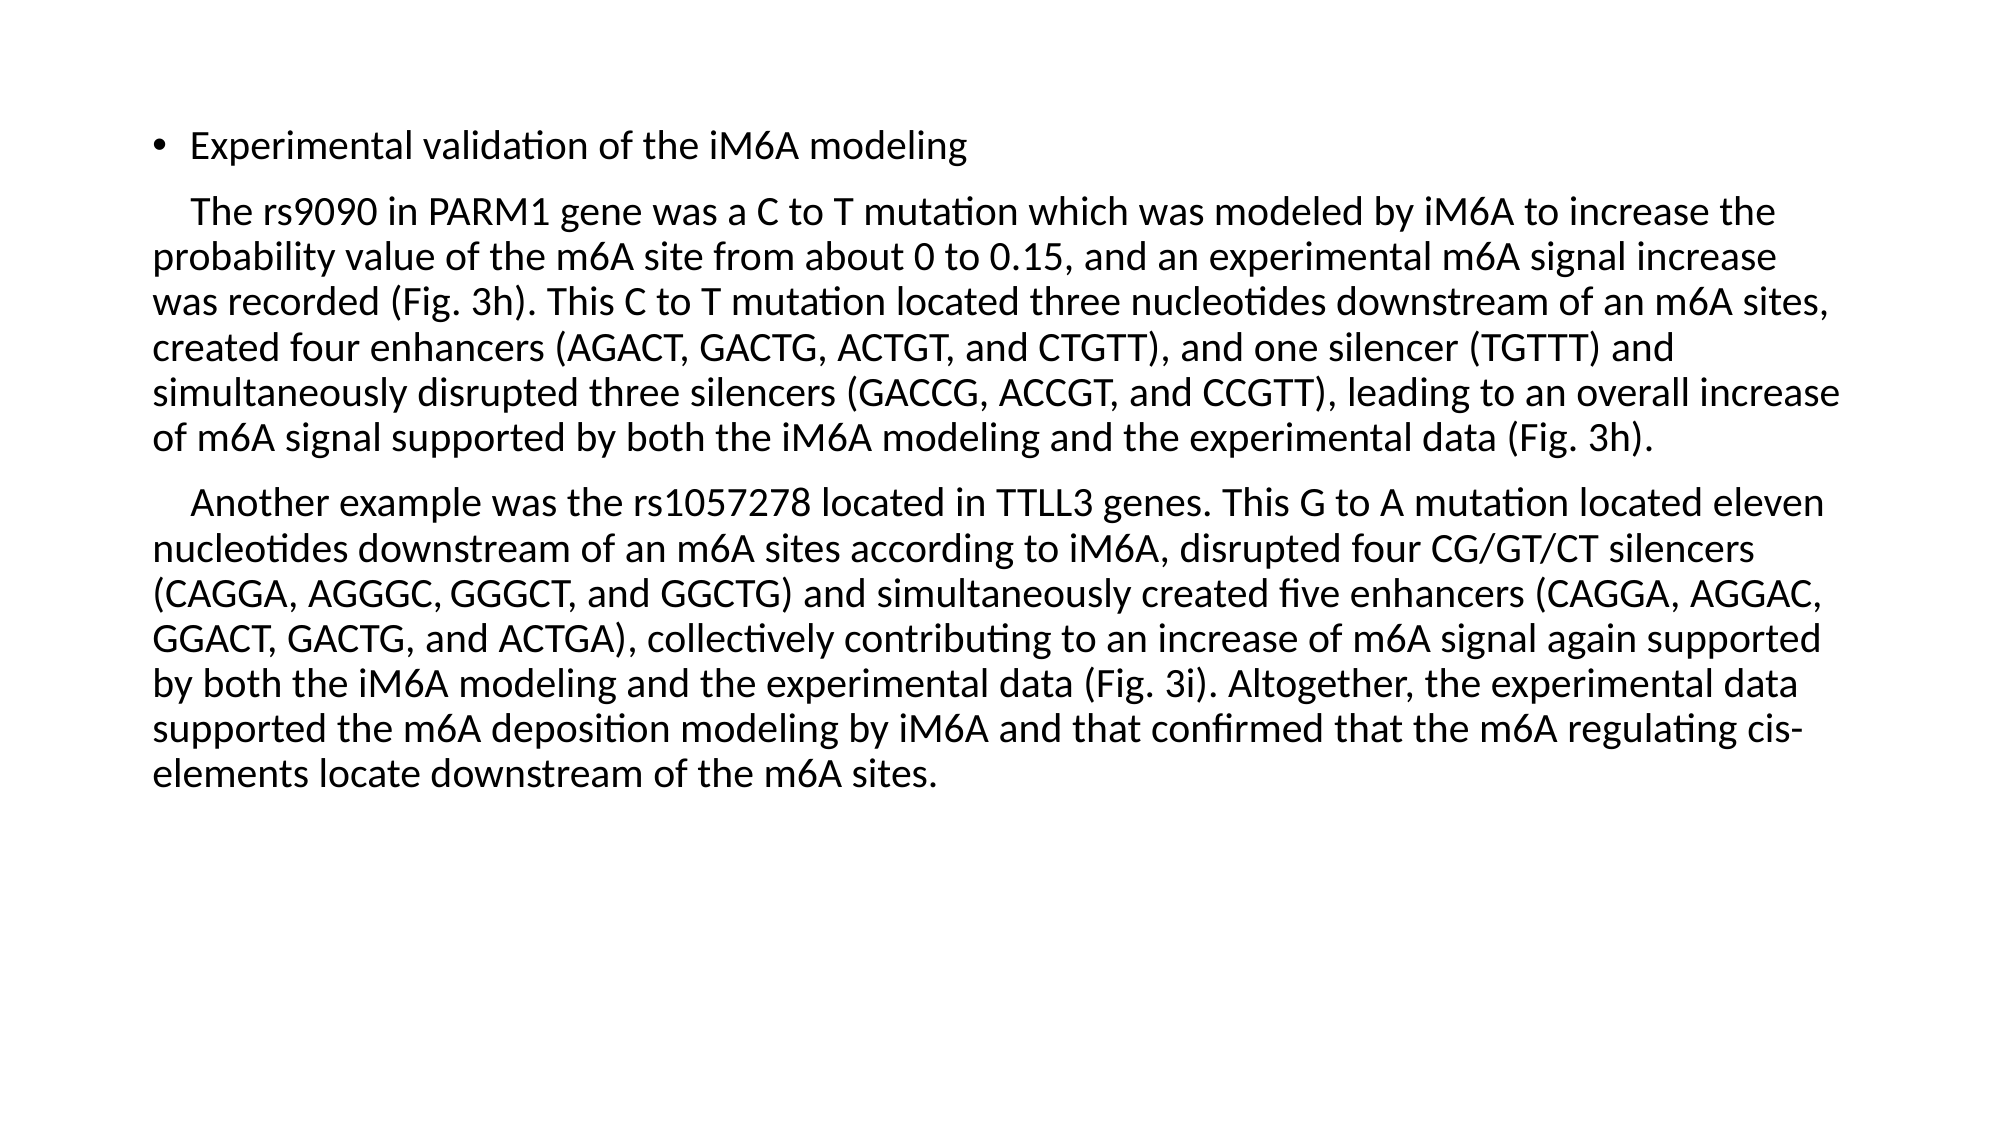

Experimental validation of the iM6A modeling
    The rs9090 in PARM1 gene was a C to T mutation which was modeled by iM6A to increase the probability value of the m6A site from about 0 to 0.15, and an experimental m6A signal increase was recorded (Fig. 3h). This C to T mutation located three nucleotides downstream of an m6A sites, created four enhancers (AGACT, GACTG, ACTGT, and CTGTT), and one silencer (TGTTT) and simultaneously disrupted three silencers (GACCG, ACCGT, and CCGTT), leading to an overall increase of m6A signal supported by both the iM6A modeling and the experimental data (Fig. 3h).
    Another example was the rs1057278 located in TTLL3 genes. This G to A mutation located eleven nucleotides downstream of an m6A sites according to iM6A, disrupted four CG/GT/CT silencers (CAGGA, AGGGC, GGGCT, and GGCTG) and simultaneously created five enhancers (CAGGA, AGGAC, GGACT, GACTG, and ACTGA), collectively contributing to an increase of m6A signal again supported by both the iM6A modeling and the experimental data (Fig. 3i). Altogether, the experimental data supported the m6A deposition modeling by iM6A and that confirmed that the m6A regulating cis-elements locate downstream of the m6A sites.